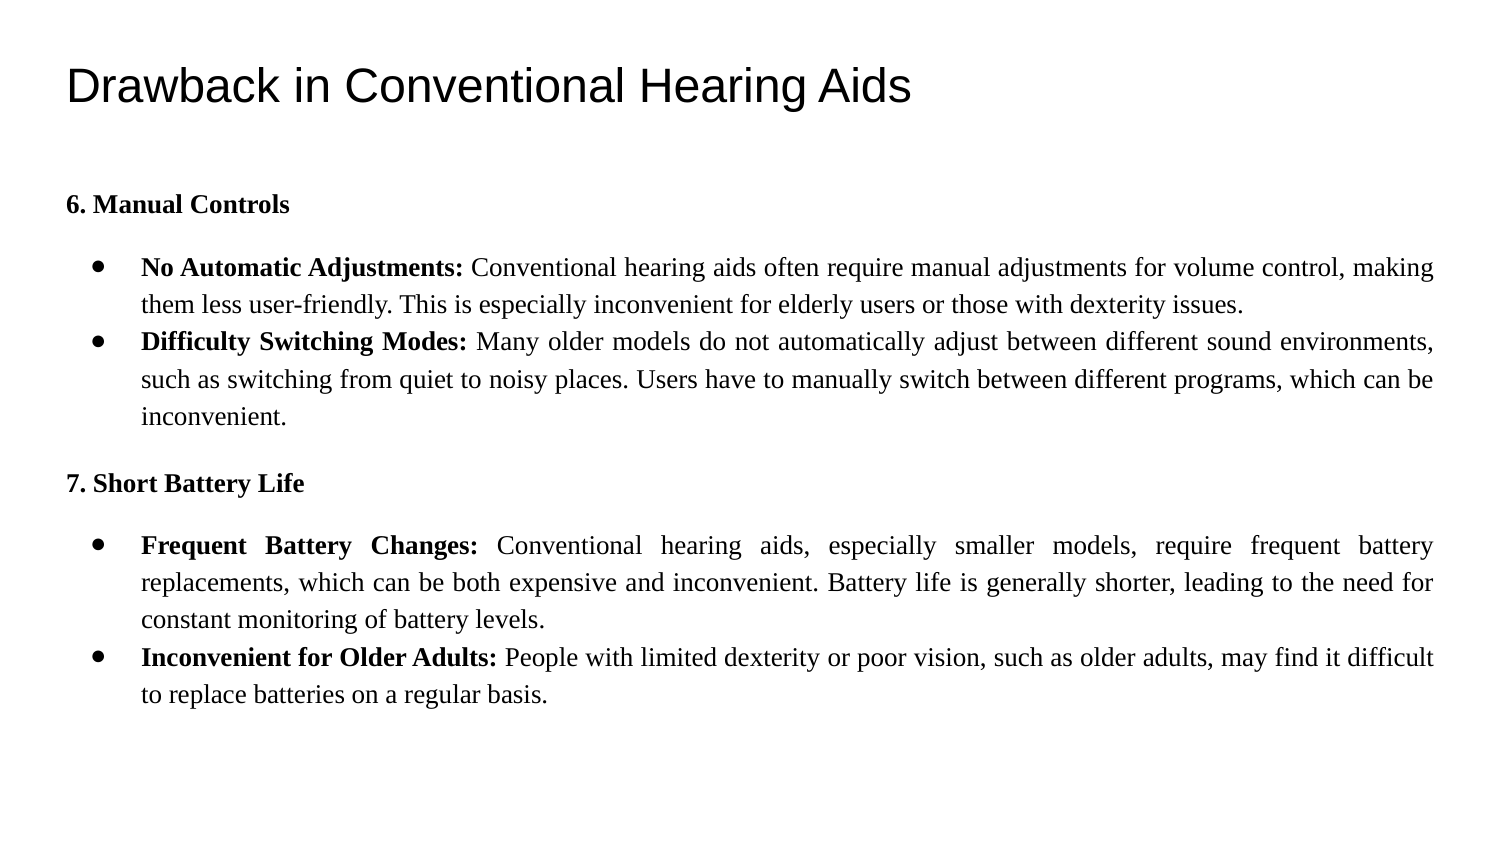

# Drawback in Conventional Hearing Aids
6. Manual Controls
No Automatic Adjustments: Conventional hearing aids often require manual adjustments for volume control, making them less user-friendly. This is especially inconvenient for elderly users or those with dexterity issues.
Difficulty Switching Modes: Many older models do not automatically adjust between different sound environments, such as switching from quiet to noisy places. Users have to manually switch between different programs, which can be inconvenient.
7. Short Battery Life
Frequent Battery Changes: Conventional hearing aids, especially smaller models, require frequent battery replacements, which can be both expensive and inconvenient. Battery life is generally shorter, leading to the need for constant monitoring of battery levels.
Inconvenient for Older Adults: People with limited dexterity or poor vision, such as older adults, may find it difficult to replace batteries on a regular basis.